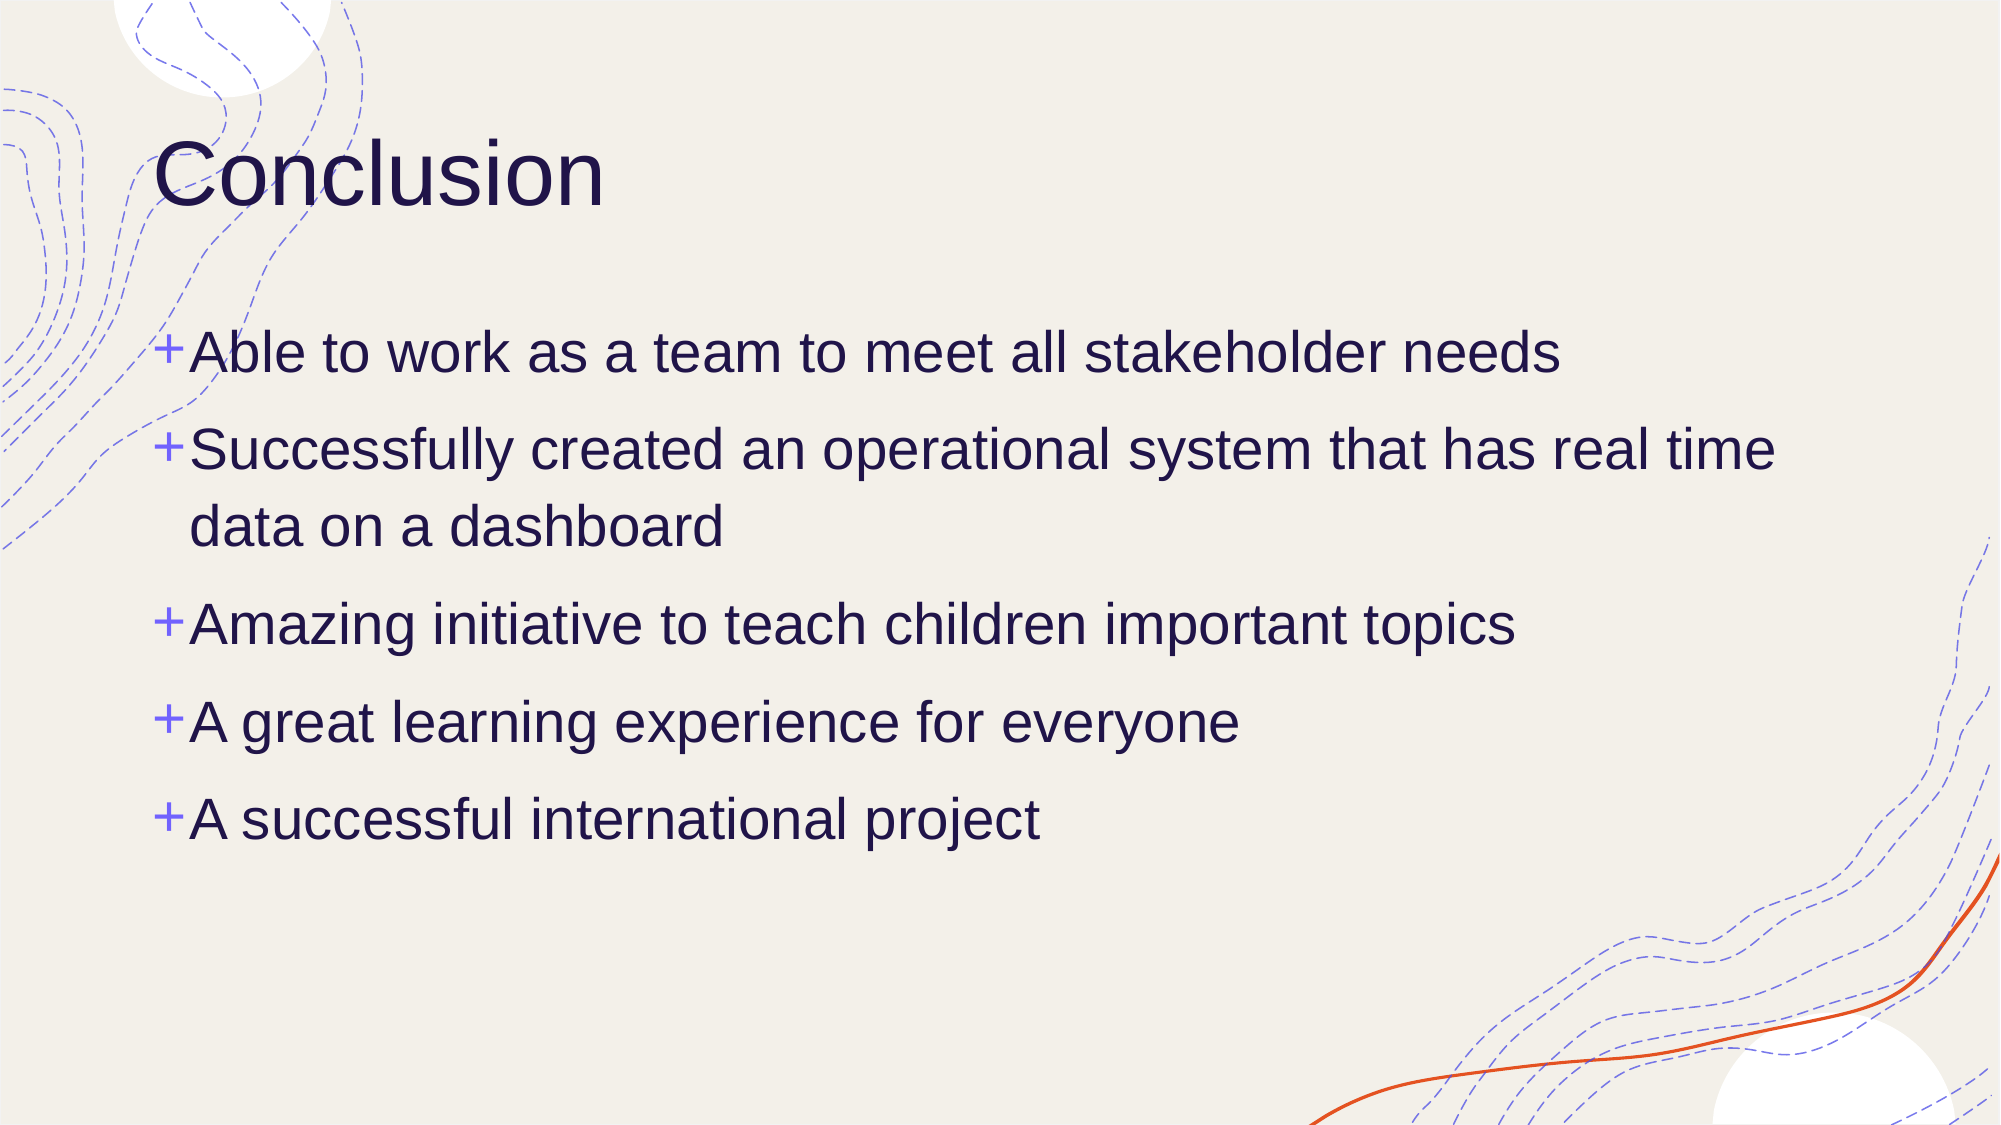

# Conclusion
Able to work as a team to meet all stakeholder needs
Successfully created an operational system that has real time data on a dashboard
Amazing initiative to teach children important topics
A great learning experience for everyone
A successful international project